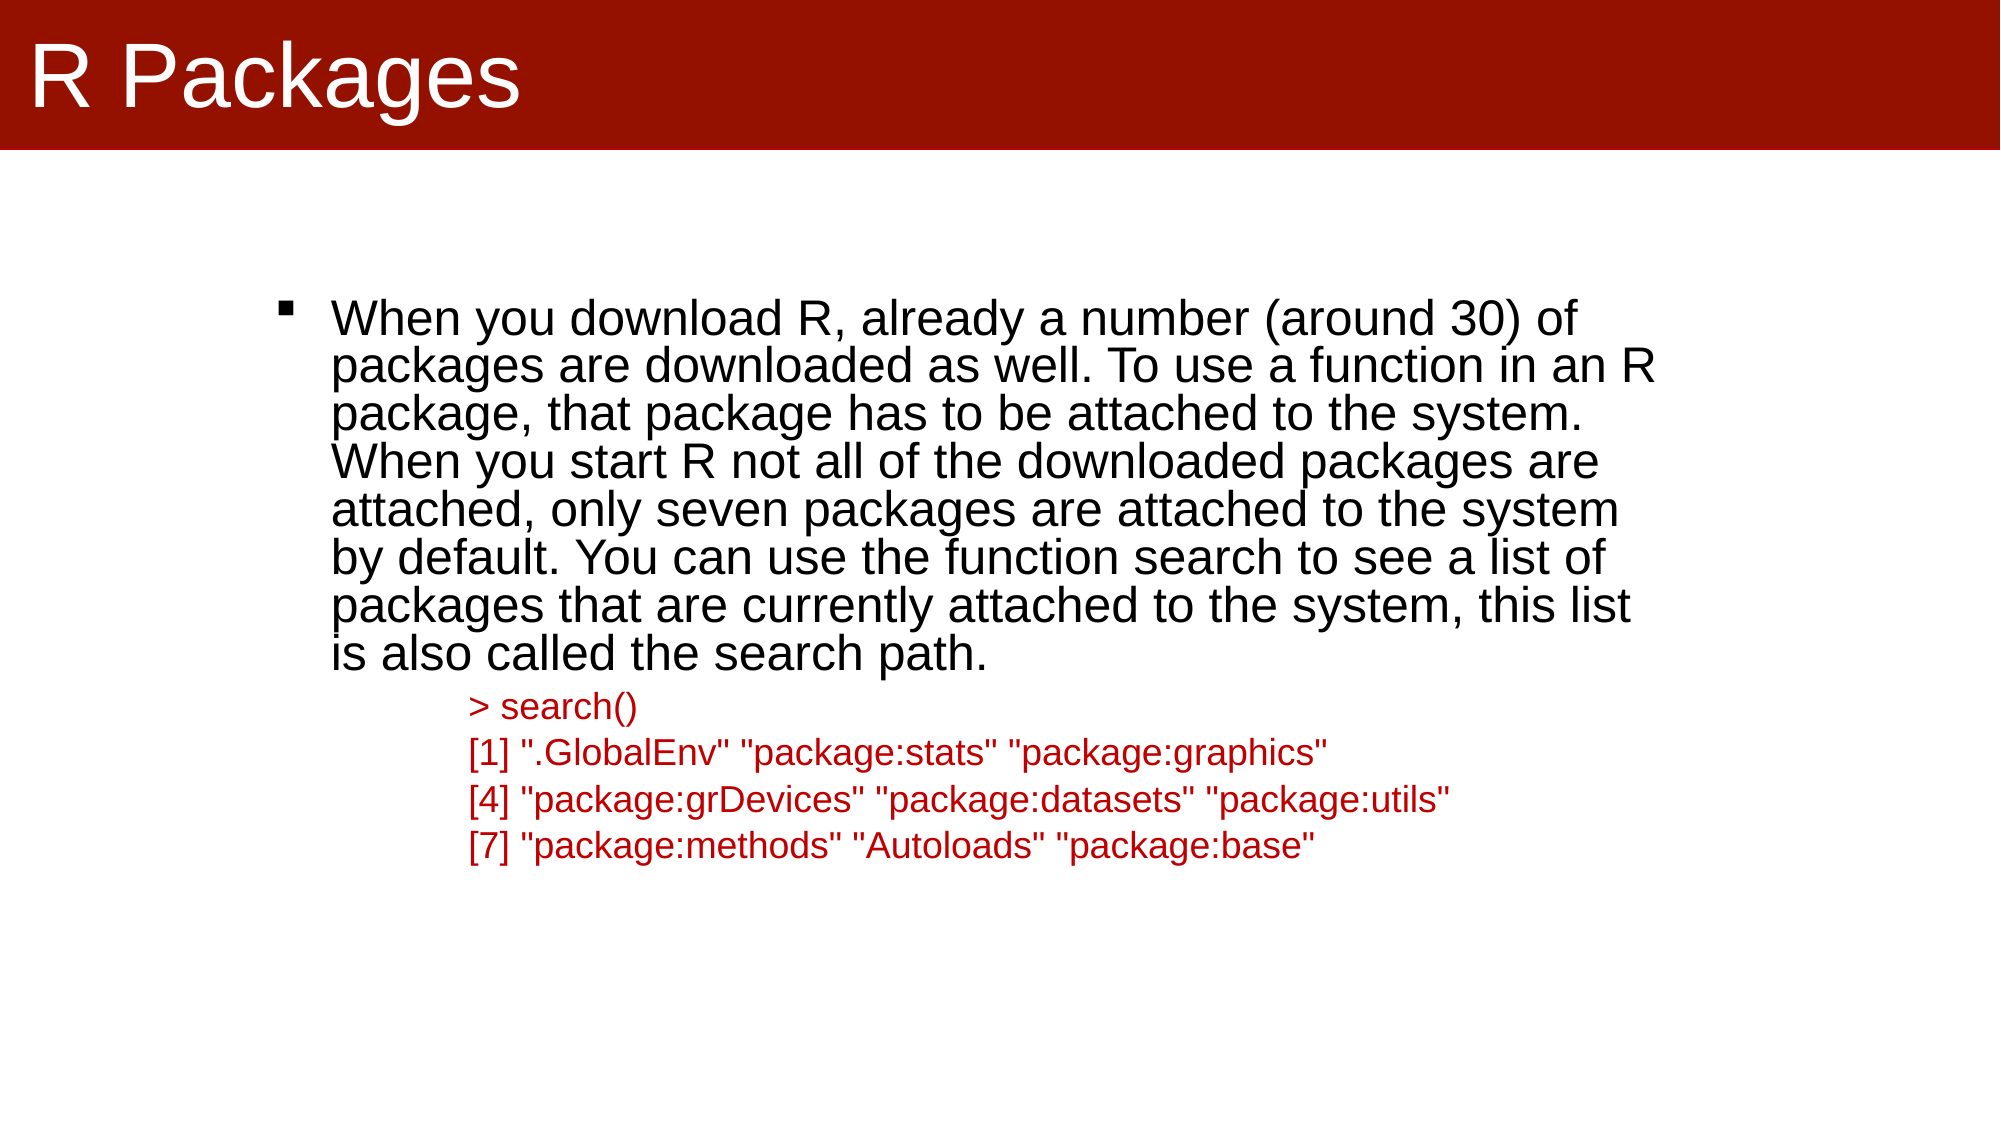

R Packages
When you download R, already a number (around 30) of packages are downloaded as well. To use a function in an R package, that package has to be attached to the system. When you start R not all of the downloaded packages are attached, only seven packages are attached to the system by default. You can use the function search to see a list of packages that are currently attached to the system, this list is also called the search path.
	> search()
	[1] ".GlobalEnv" "package:stats" "package:graphics"
	[4] "package:grDevices" "package:datasets" "package:utils"
	[7] "package:methods" "Autoloads" "package:base"